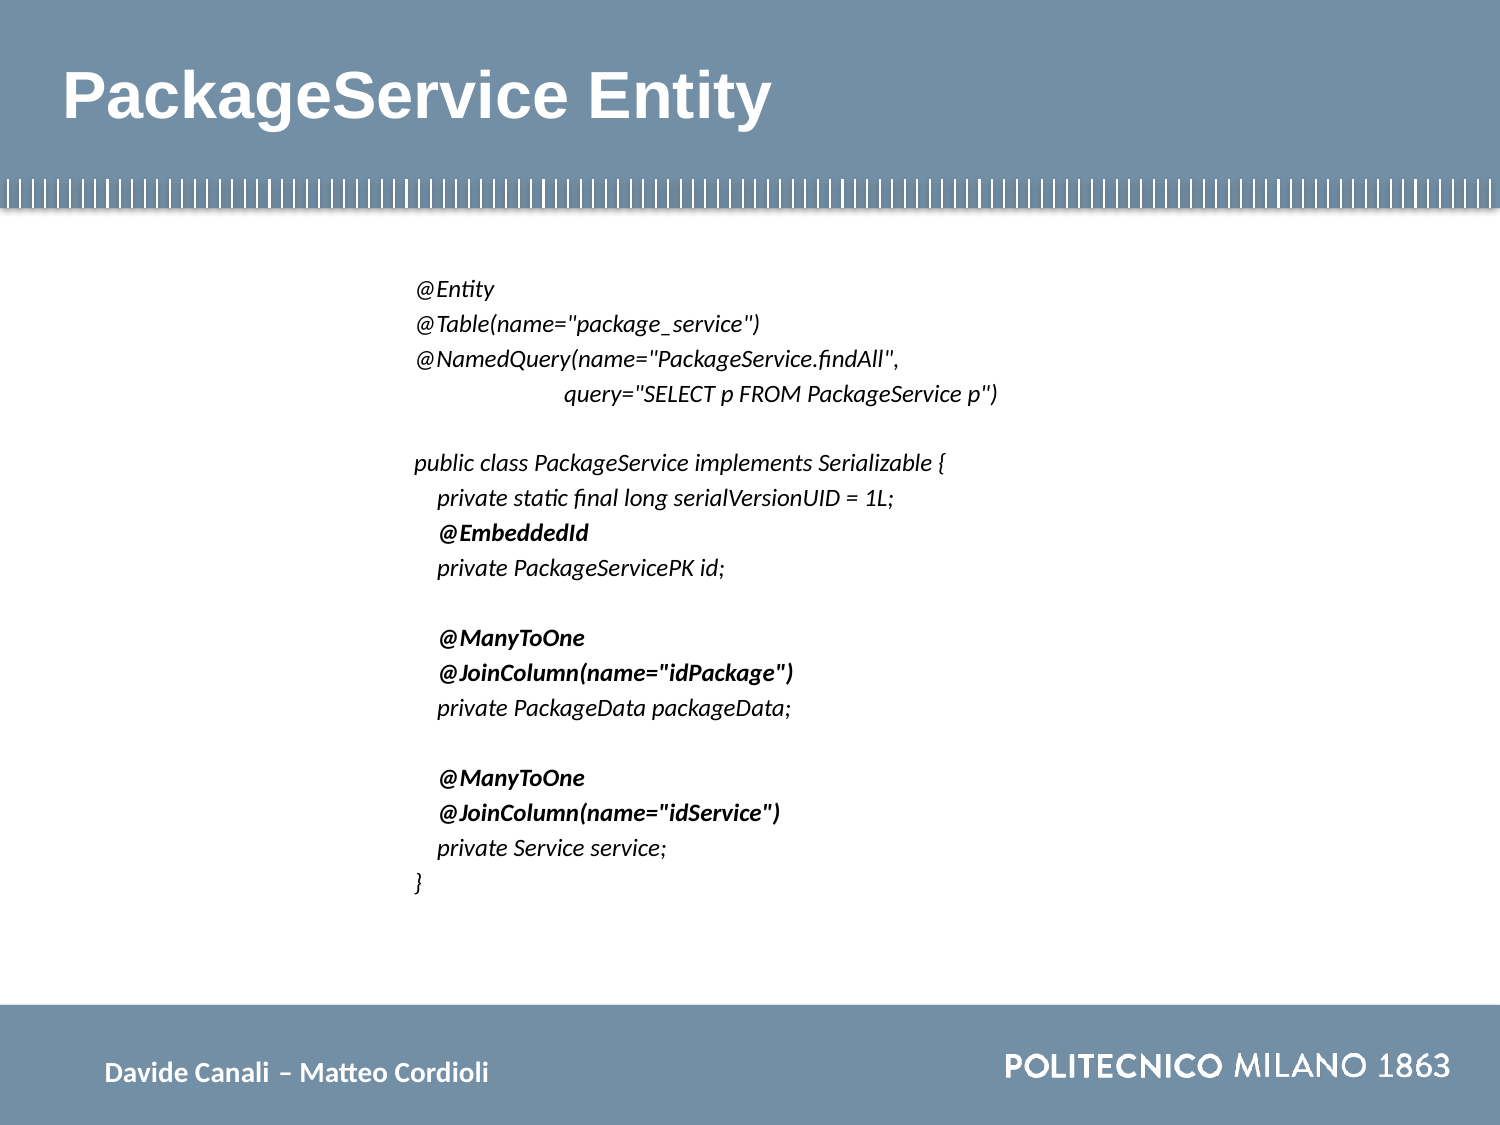

# PackageService Entity
@Entity
@Table(name="package_service")
@NamedQuery(name="PackageService.findAll",
	query="SELECT p FROM PackageService p")

public class PackageService implements Serializable {
    private static final long serialVersionUID = 1L;
    @EmbeddedId
    private PackageServicePK id;

    @ManyToOne
    @JoinColumn(name="idPackage")
    private PackageData packageData;

    @ManyToOne
    @JoinColumn(name="idService")
    private Service service;
}
Davide Canali – Matteo Cordioli